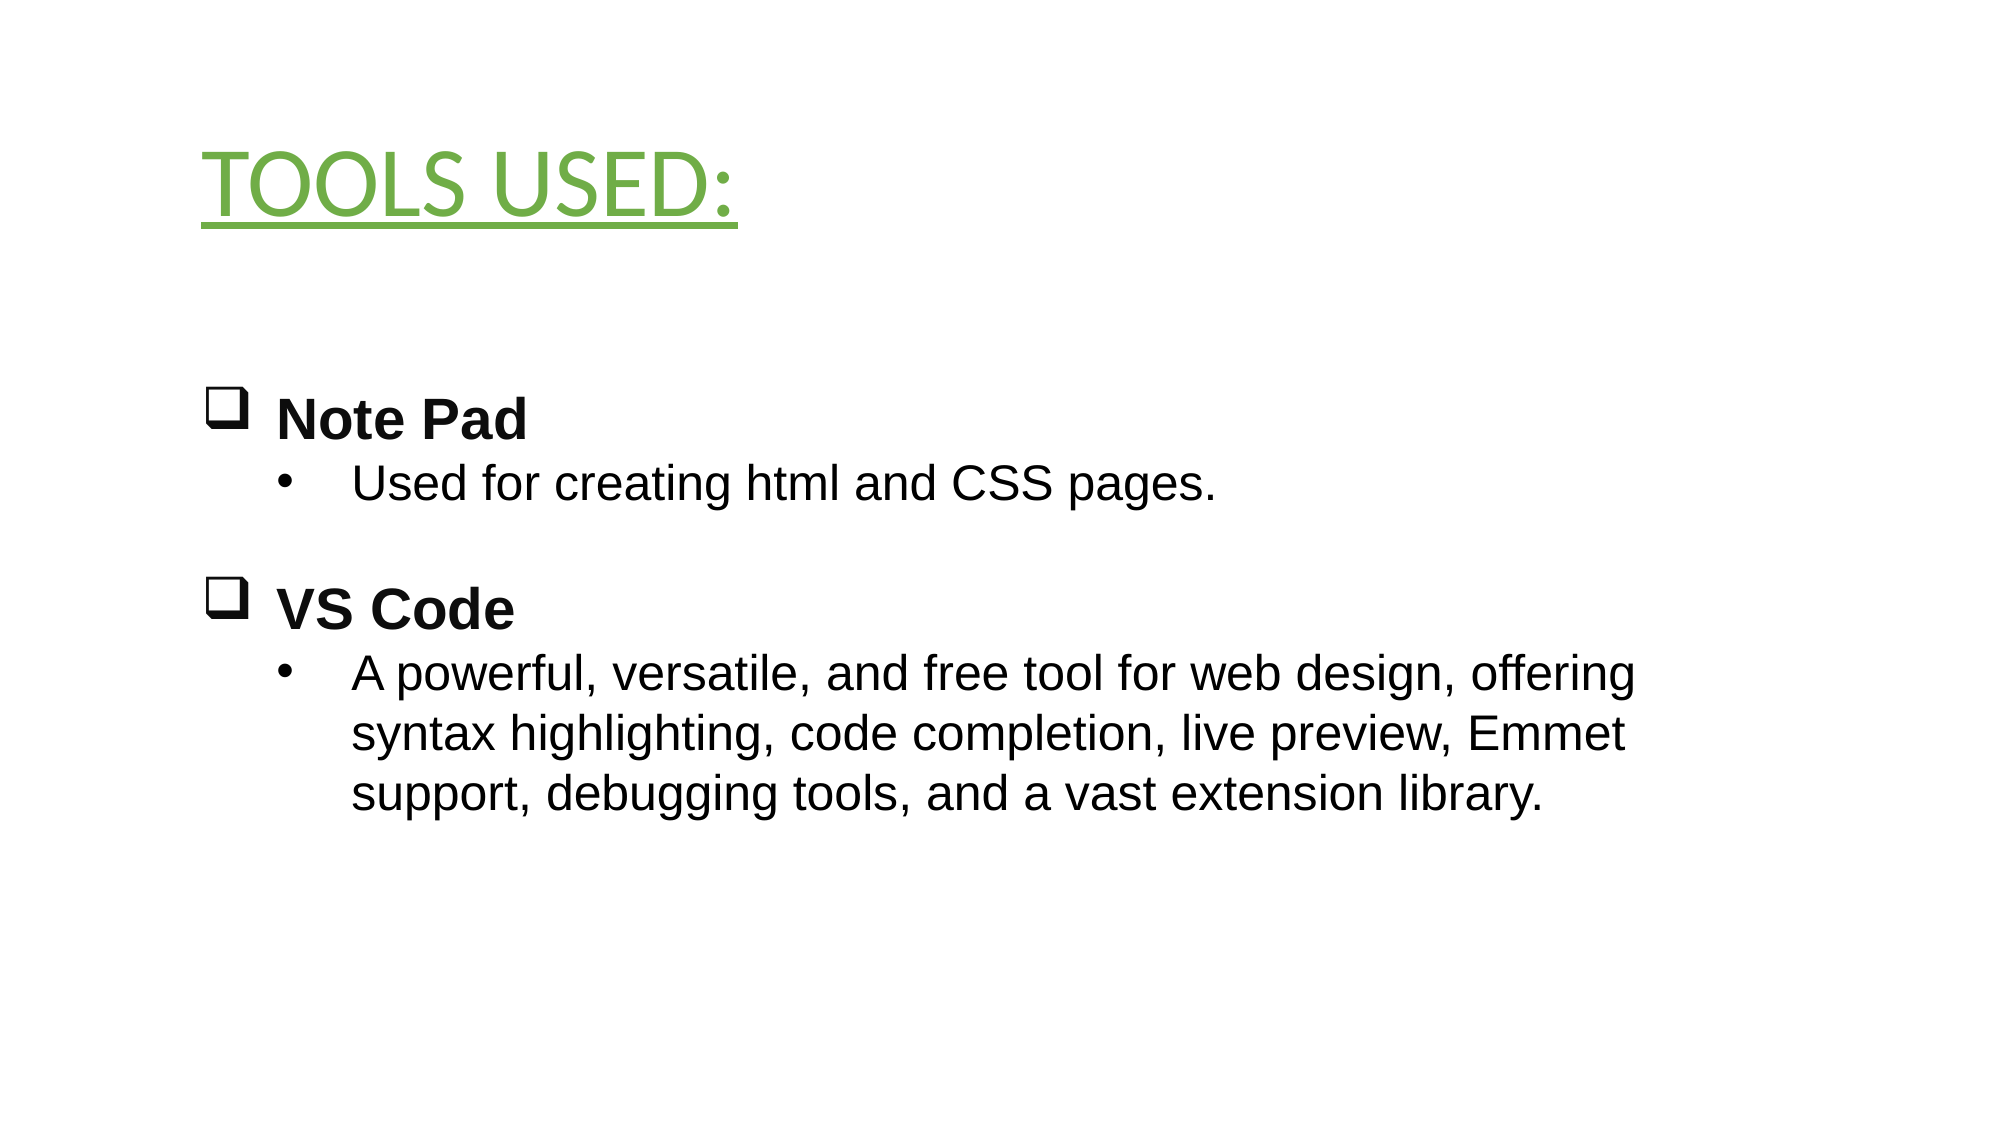

TOOLS USED:
Note Pad
Used for creating html and CSS pages.

VS Code
A powerful, versatile, and free tool for web design, offering syntax highlighting, code completion, live preview, Emmet support, debugging tools, and a vast extension library.